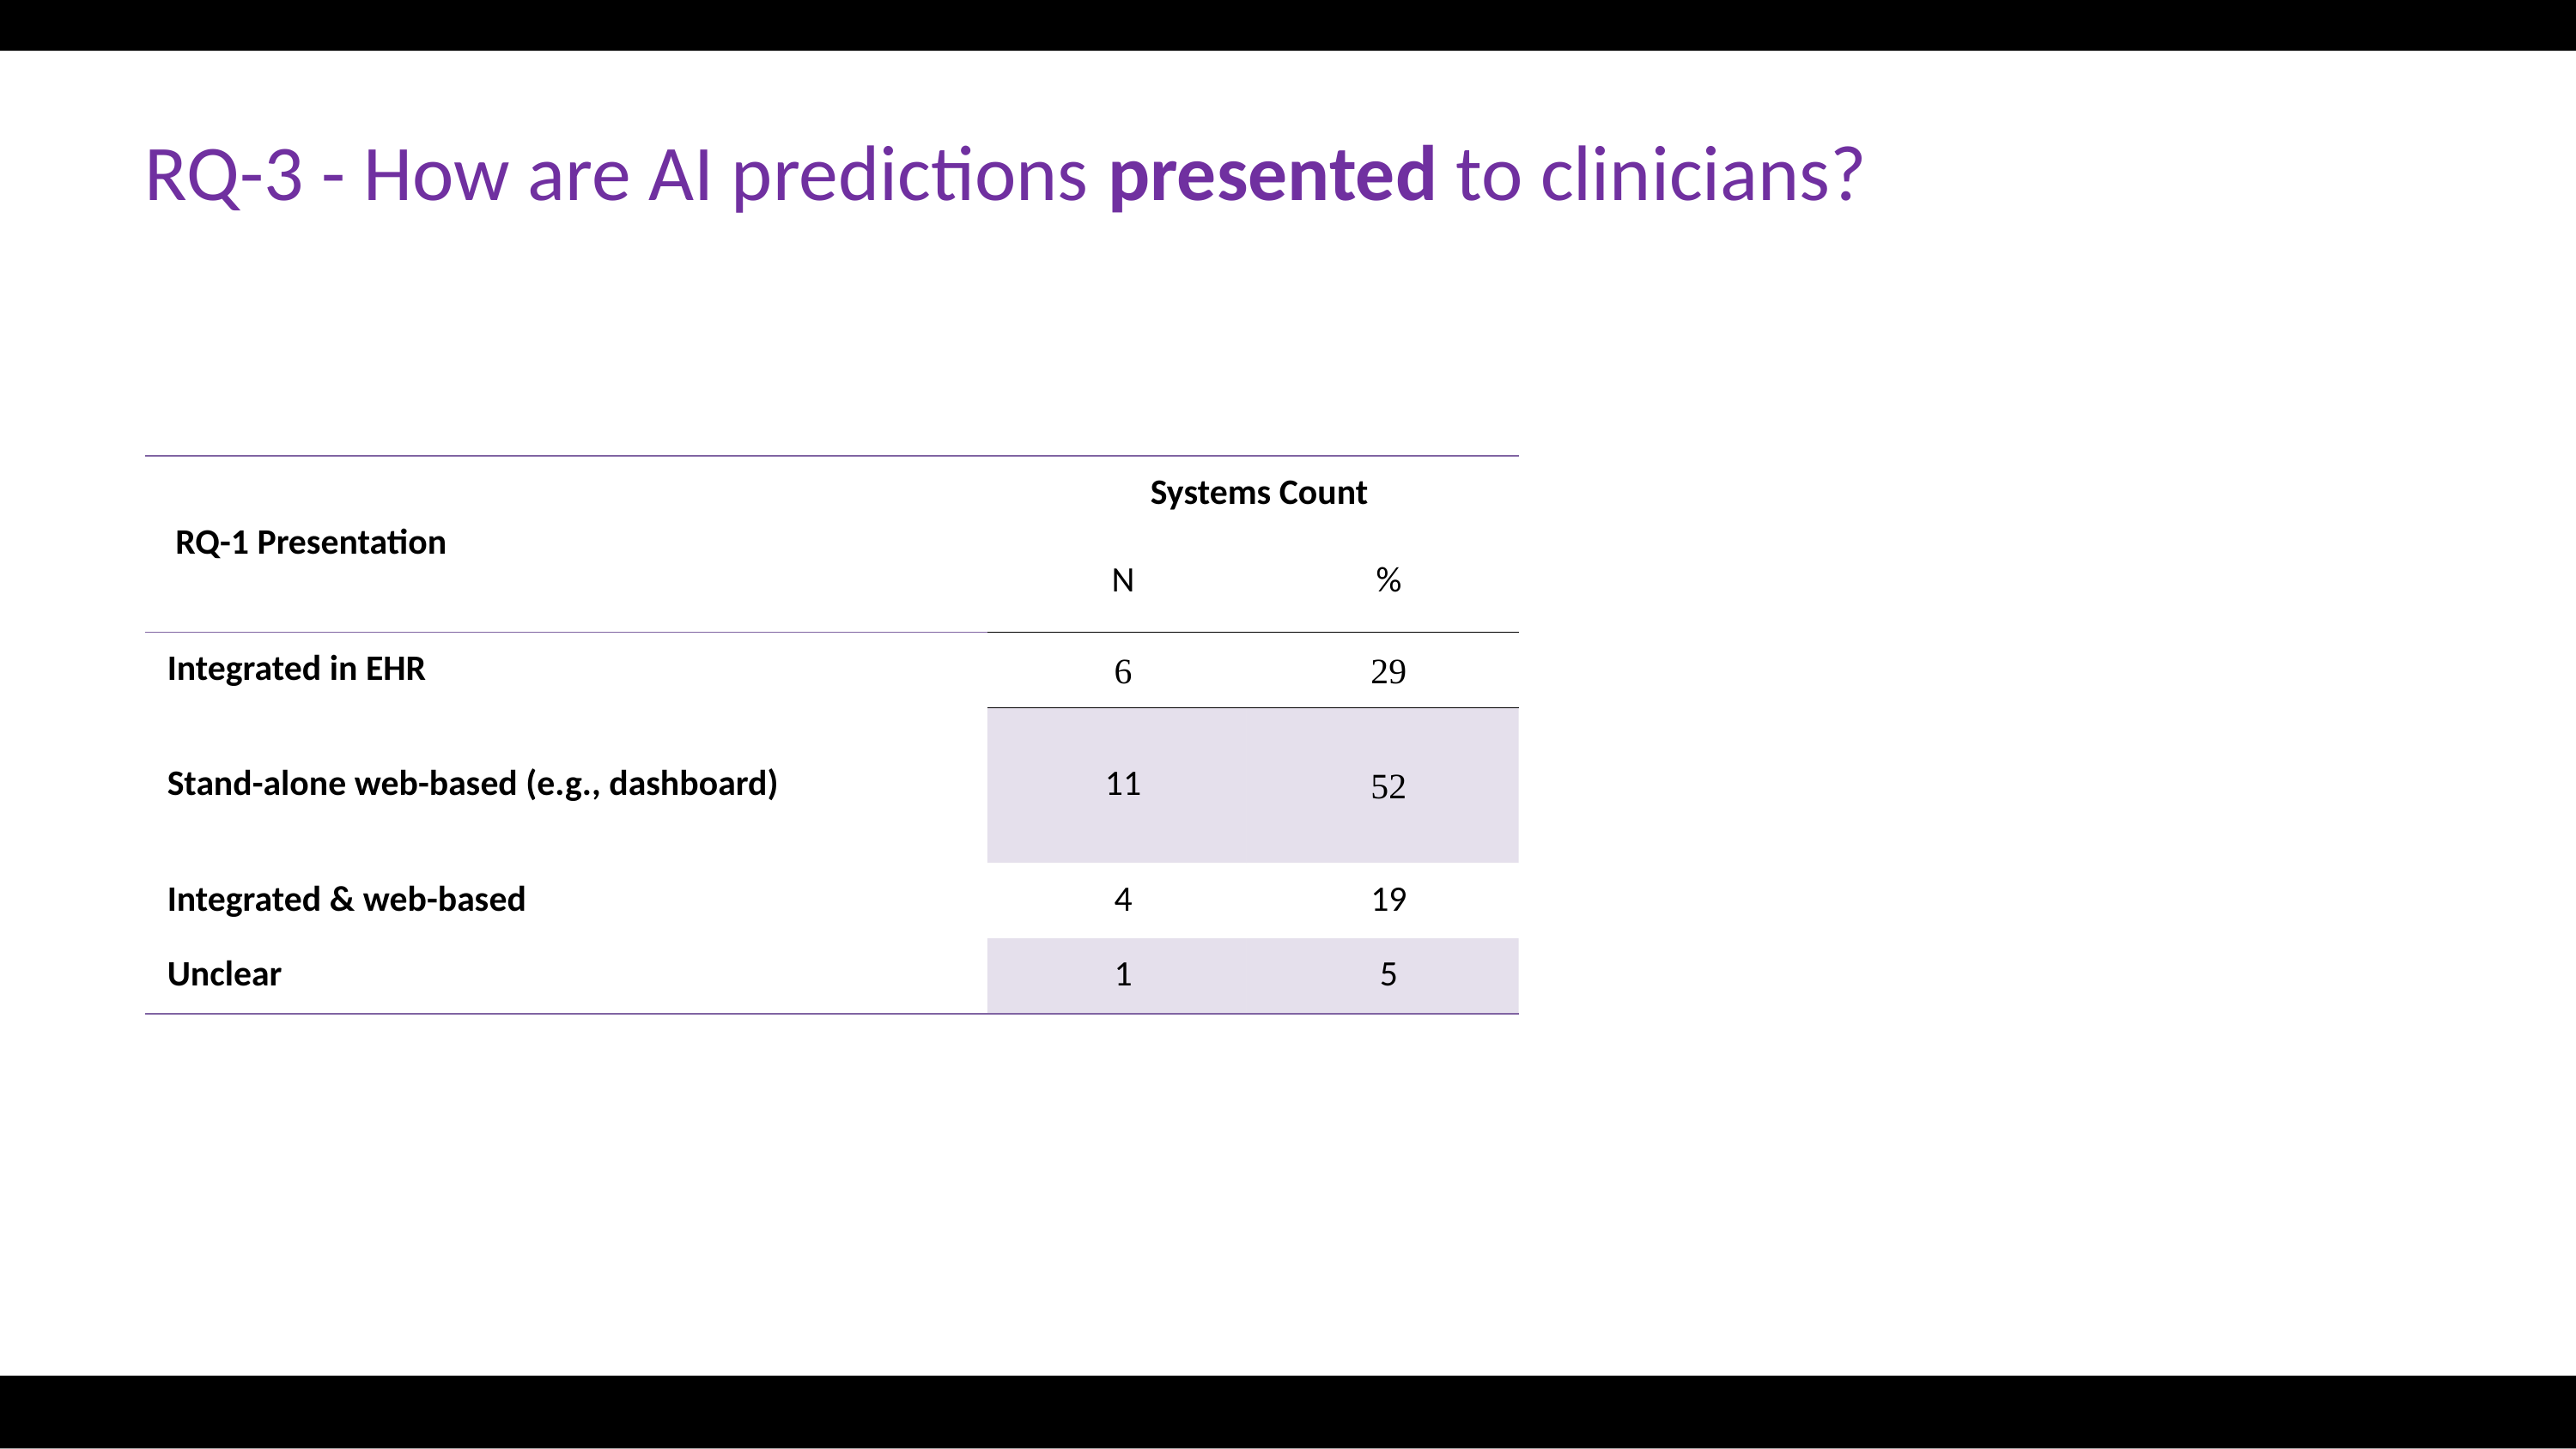

RQ-3 - How are AI predictions presented to clinicians?
| RQ-1 Presentation | Systems Count |  |
| --- | --- | --- |
|  | N | % |
| Integrated in EHR | 6 | 29 |
| Stand-alone web-based (e.g., dashboard) | 11 | 52 |
| Integrated & web-based | 4 | 19 |
| Unclear | 1 | 5 |
ENGAGE. DISRUPT. TRANSFORM.